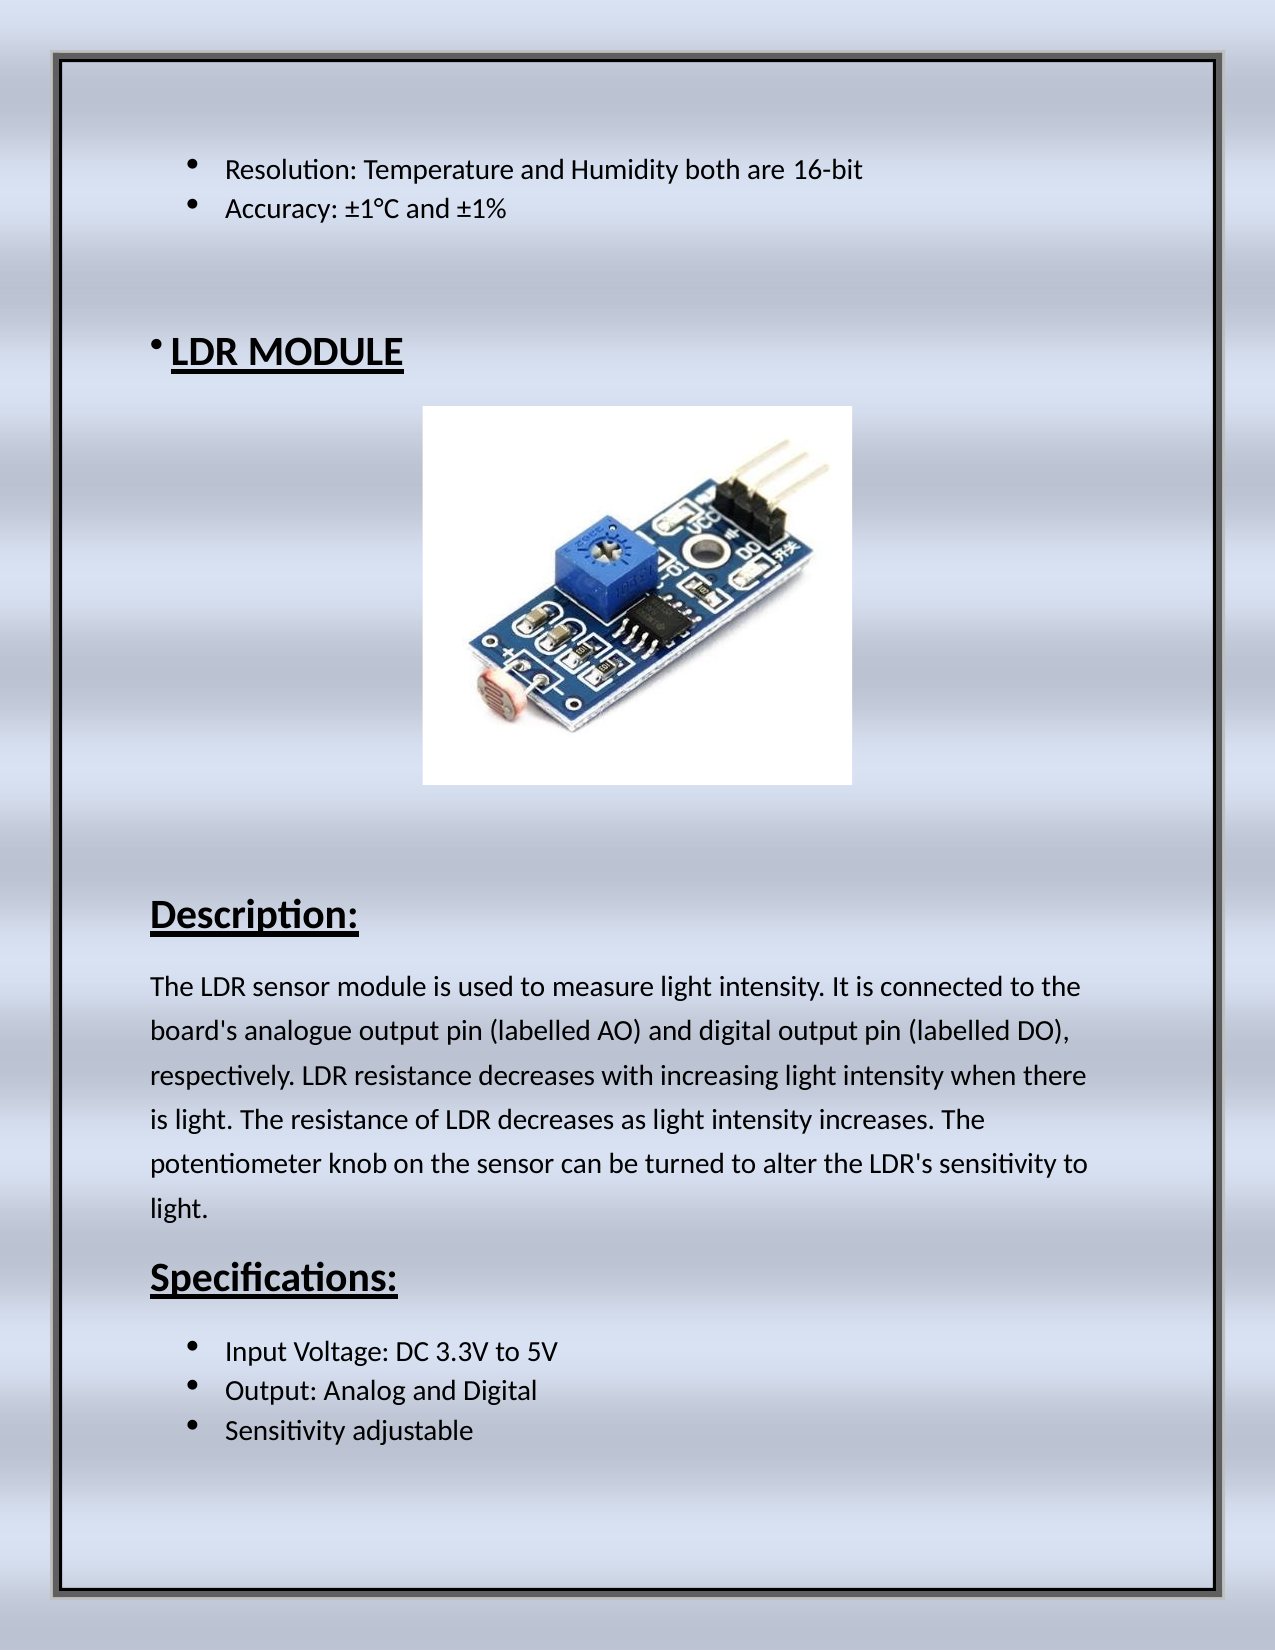

Resolution: Temperature and Humidity both are 16-bit
Accuracy: ±1°C and ±1%
LDR MODULE

Description:
The LDR sensor module is used to measure light intensity. It is connected to the  board's analogue output pin (labelled AO) and digital output pin (labelled DO),  respectively. LDR resistance decreases with increasing light intensity when there  is light. The resistance of LDR decreases as light intensity increases. The  potentiometer knob on the sensor can be turned to alter the LDR's sensitivity to  light.
Specifications:
Input Voltage: DC 3.3V to 5V
Output: Analog and Digital
Sensitivity adjustable